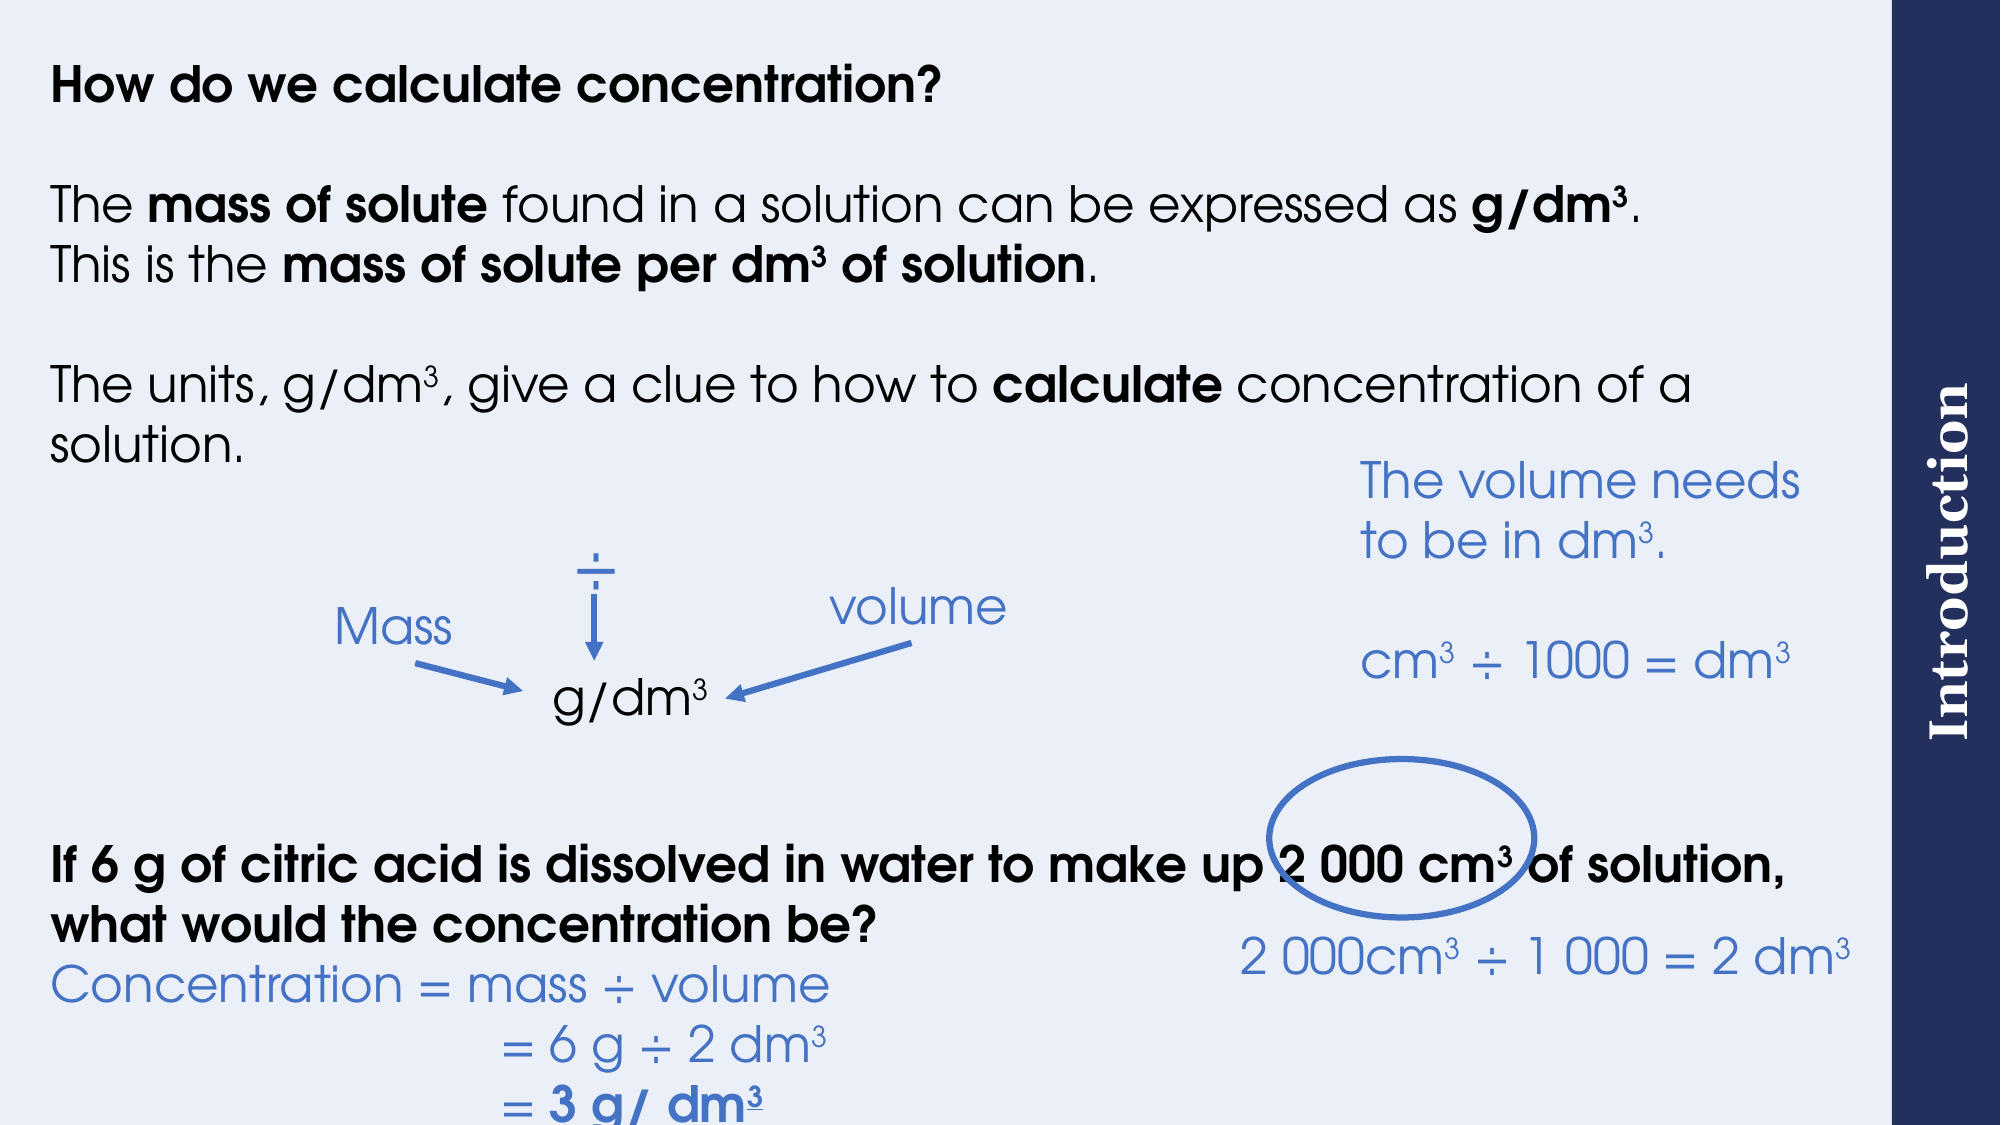

How do we calculate concentration?

The mass of solute found in a solution can be expressed as g/dm3.
This is the mass of solute per dm3 of solution.

The units, g/dm3, give a clue to how to calculate concentration of a solution.

If 6 g of citric acid is dissolved in water to make up 2 000 cm3 of solution, what would the concentration be?
Concentration = mass ÷ volume
= 6 g ÷ 2 dm3
= 3 g/ dm3
The volume needs to be in dm3.

cm3 ÷ 1000 = dm3
÷
volume
Mass
g/dm3

2 000cm3 ÷ 1 000 = 2 dm3